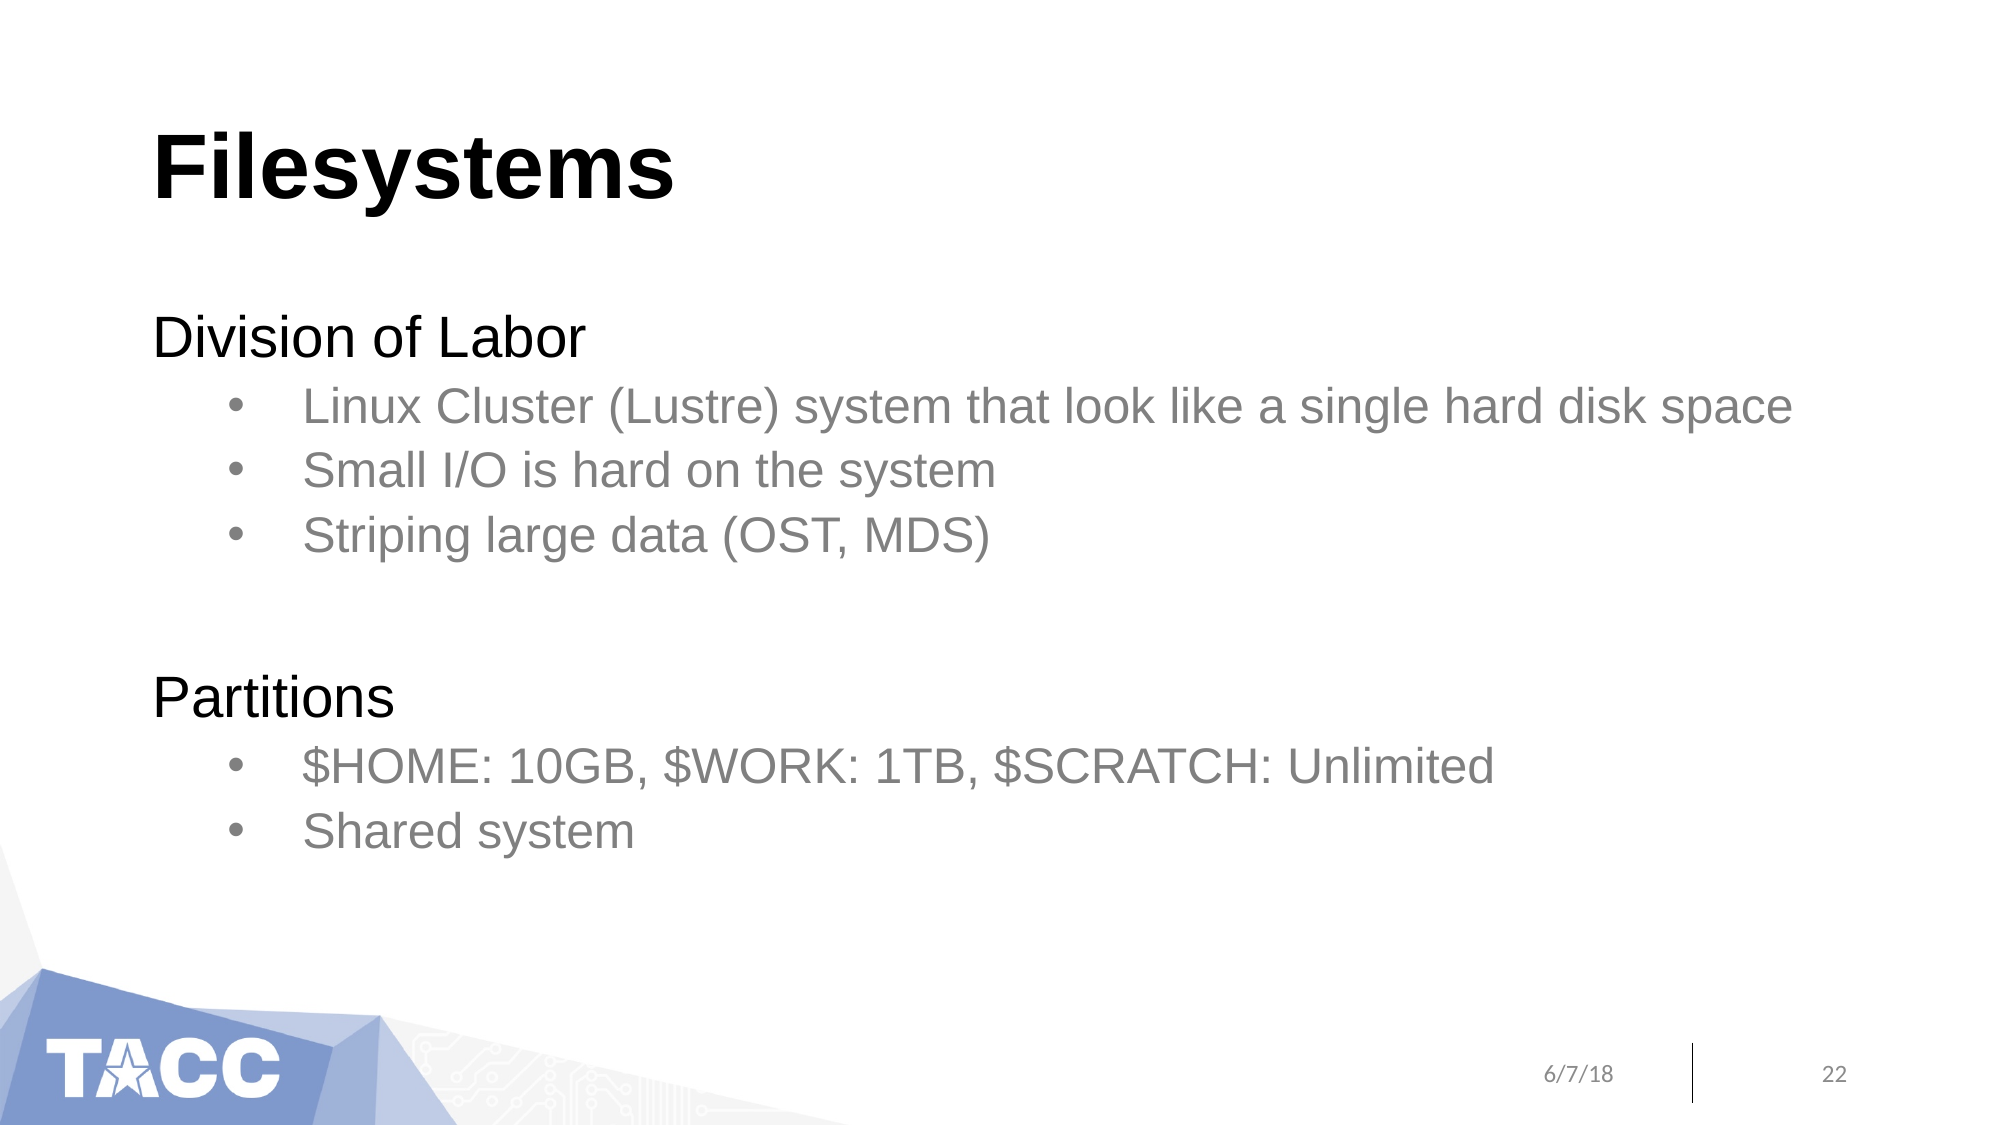

# Filesystems
Division of Labor
Linux Cluster (Lustre) system that look like a single hard disk space
Small I/O is hard on the system
Striping large data (OST, MDS)

Partitions
$HOME: 10GB, $WORK: 1TB, $SCRATCH: Unlimited
Shared system
6/7/18
22